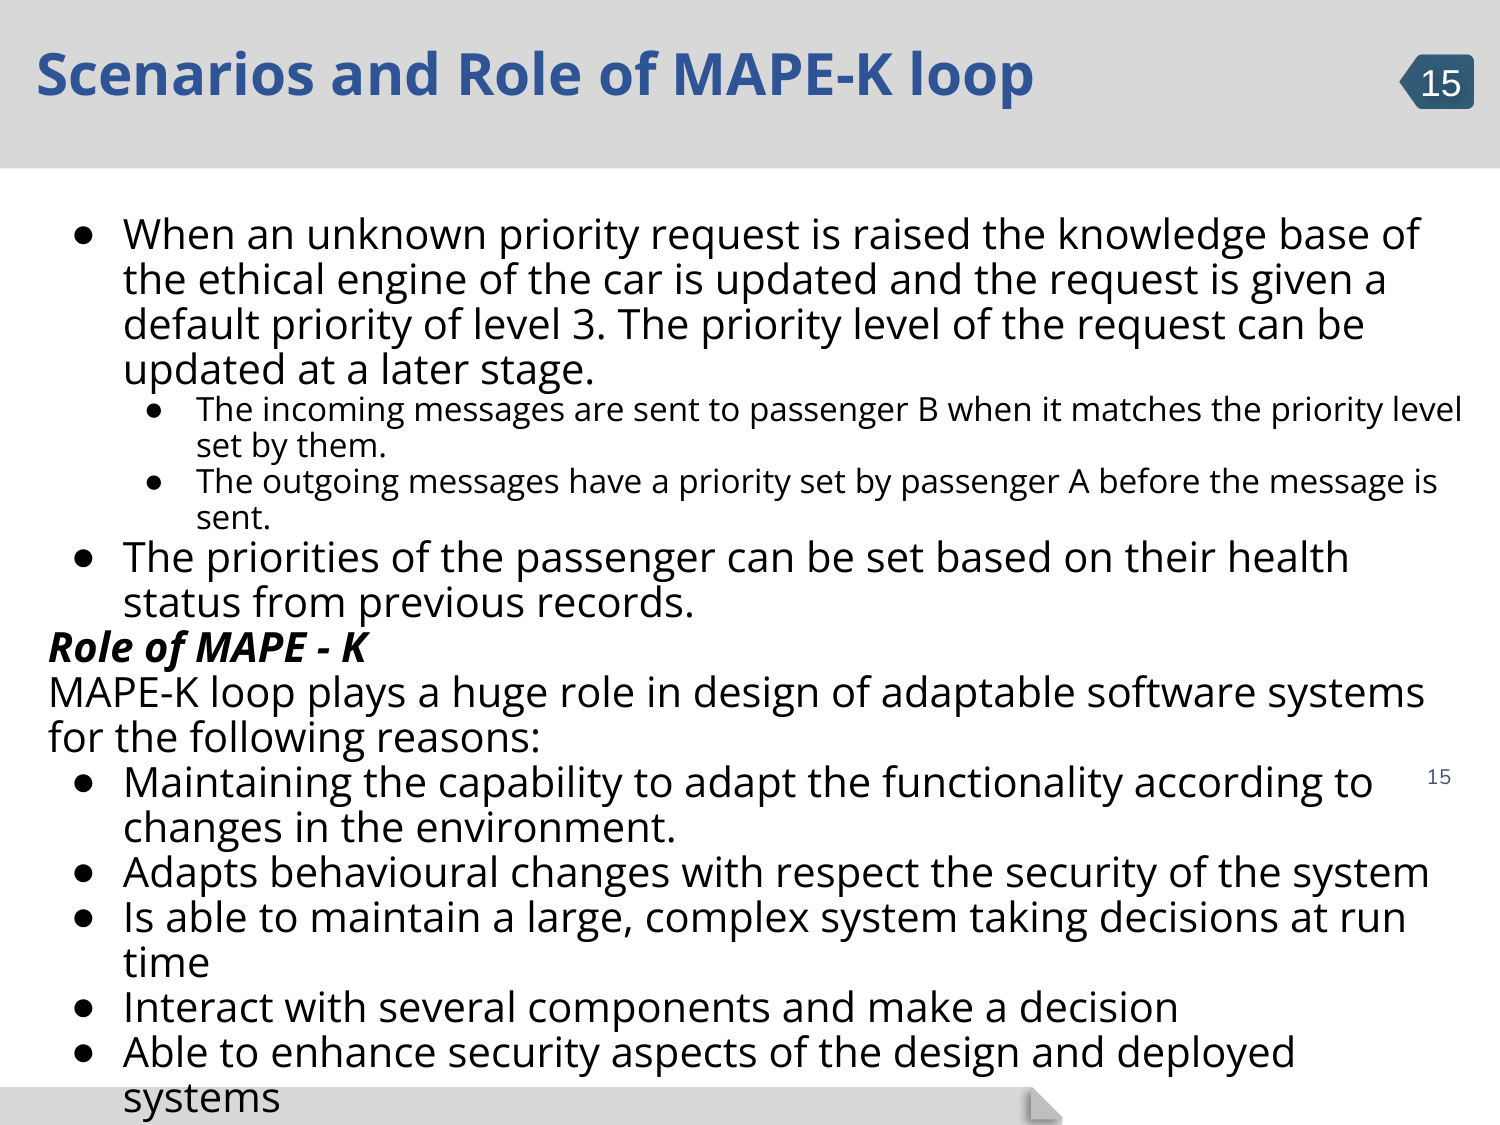

# Scenarios and Role of MAPE-K loop
When an unknown priority request is raised the knowledge base of the ethical engine of the car is updated and the request is given a default priority of level 3. The priority level of the request can be updated at a later stage.
The incoming messages are sent to passenger B when it matches the priority level set by them.
The outgoing messages have a priority set by passenger A before the message is sent.
The priorities of the passenger can be set based on their health status from previous records.
Role of MAPE - K
MAPE-K loop plays a huge role in design of adaptable software systems for the following reasons:
Maintaining the capability to adapt the functionality according to changes in the environment.
Adapts behavioural changes with respect the security of the system
Is able to maintain a large, complex system taking decisions at run time
Interact with several components and make a decision
Able to enhance security aspects of the design and deployed systems

15